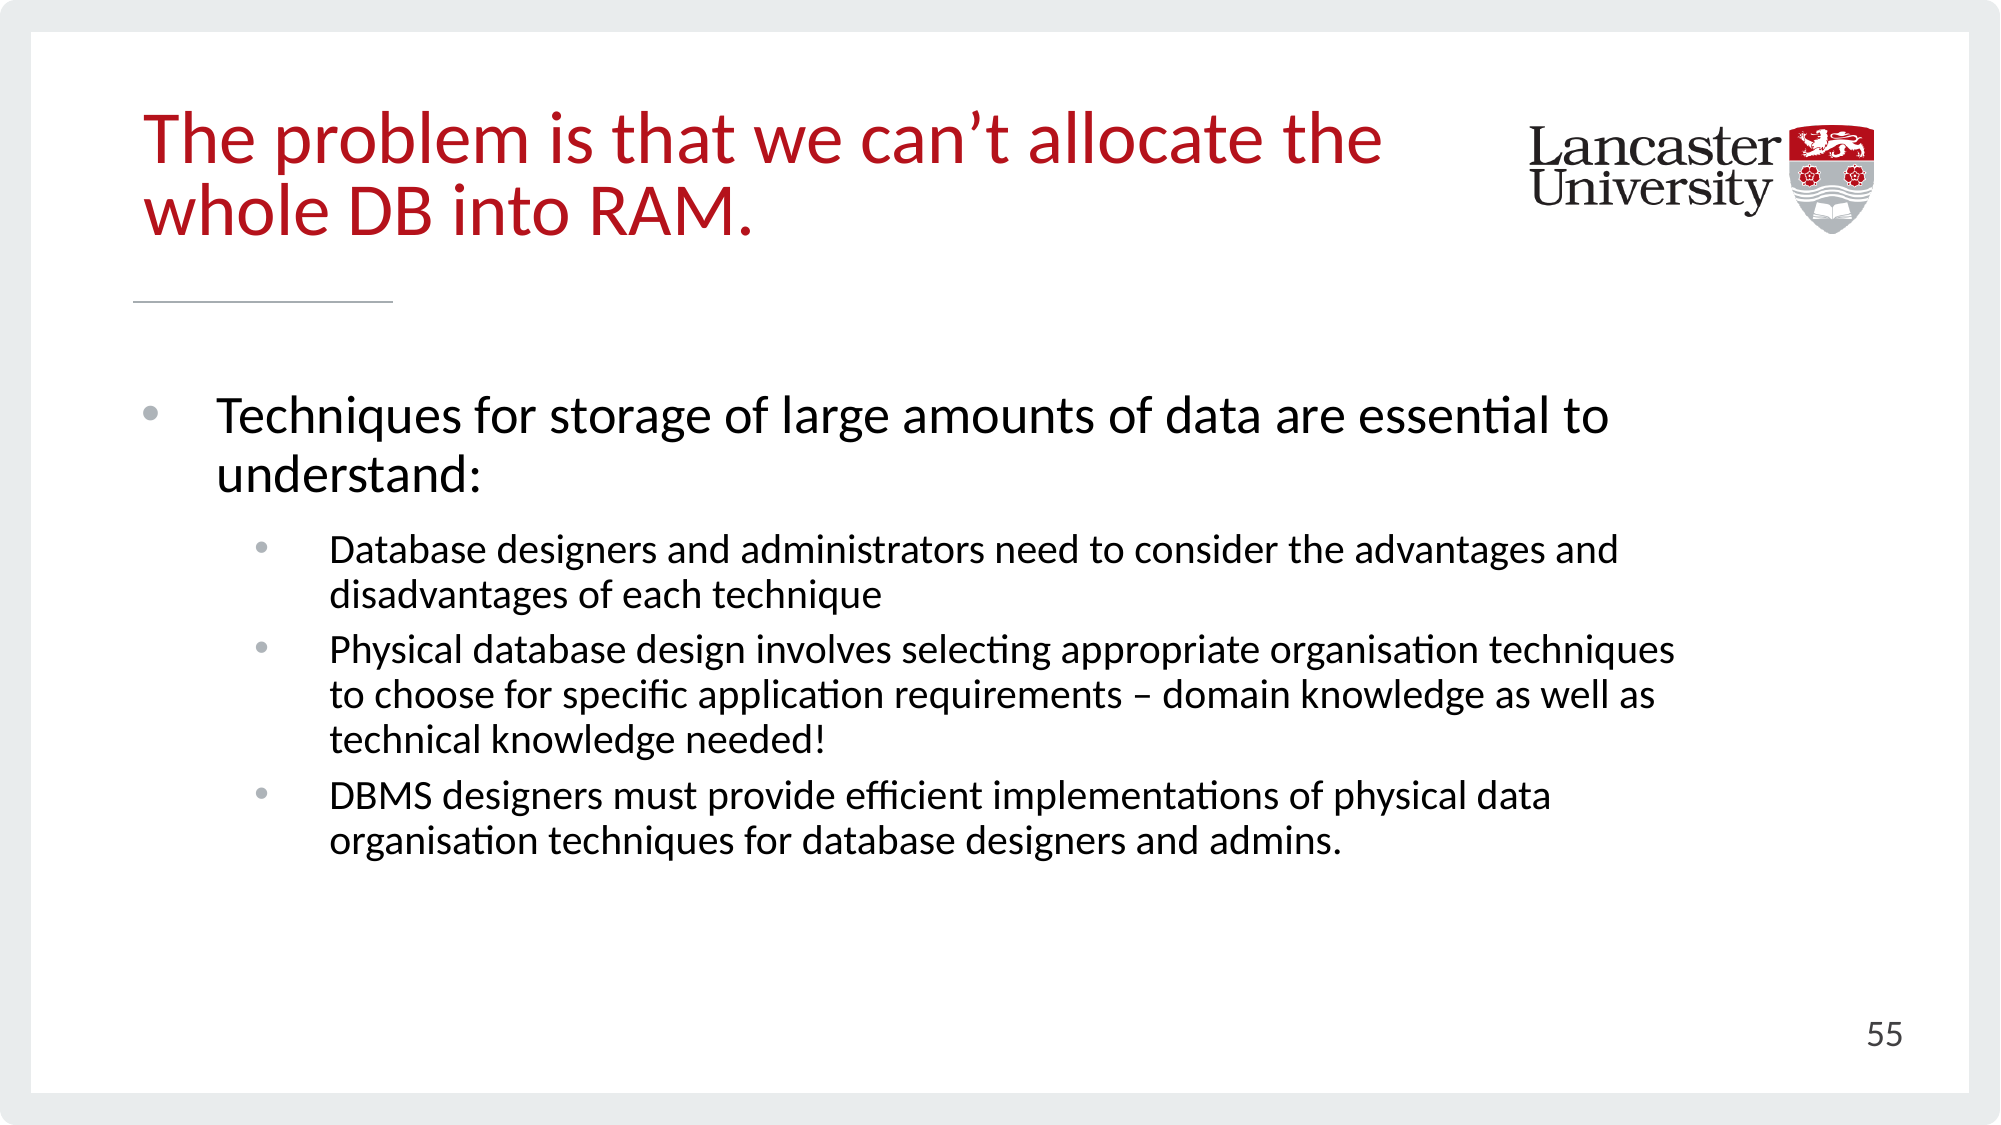

# The problem is that we can’t allocate the whole DB into RAM.
Techniques for storage of large amounts of data are essential to understand:
Database designers and administrators need to consider the advantages and disadvantages of each technique
Physical database design involves selecting appropriate organisation techniques to choose for specific application requirements – domain knowledge as well as technical knowledge needed!
DBMS designers must provide efficient implementations of physical data organisation techniques for database designers and admins.

55